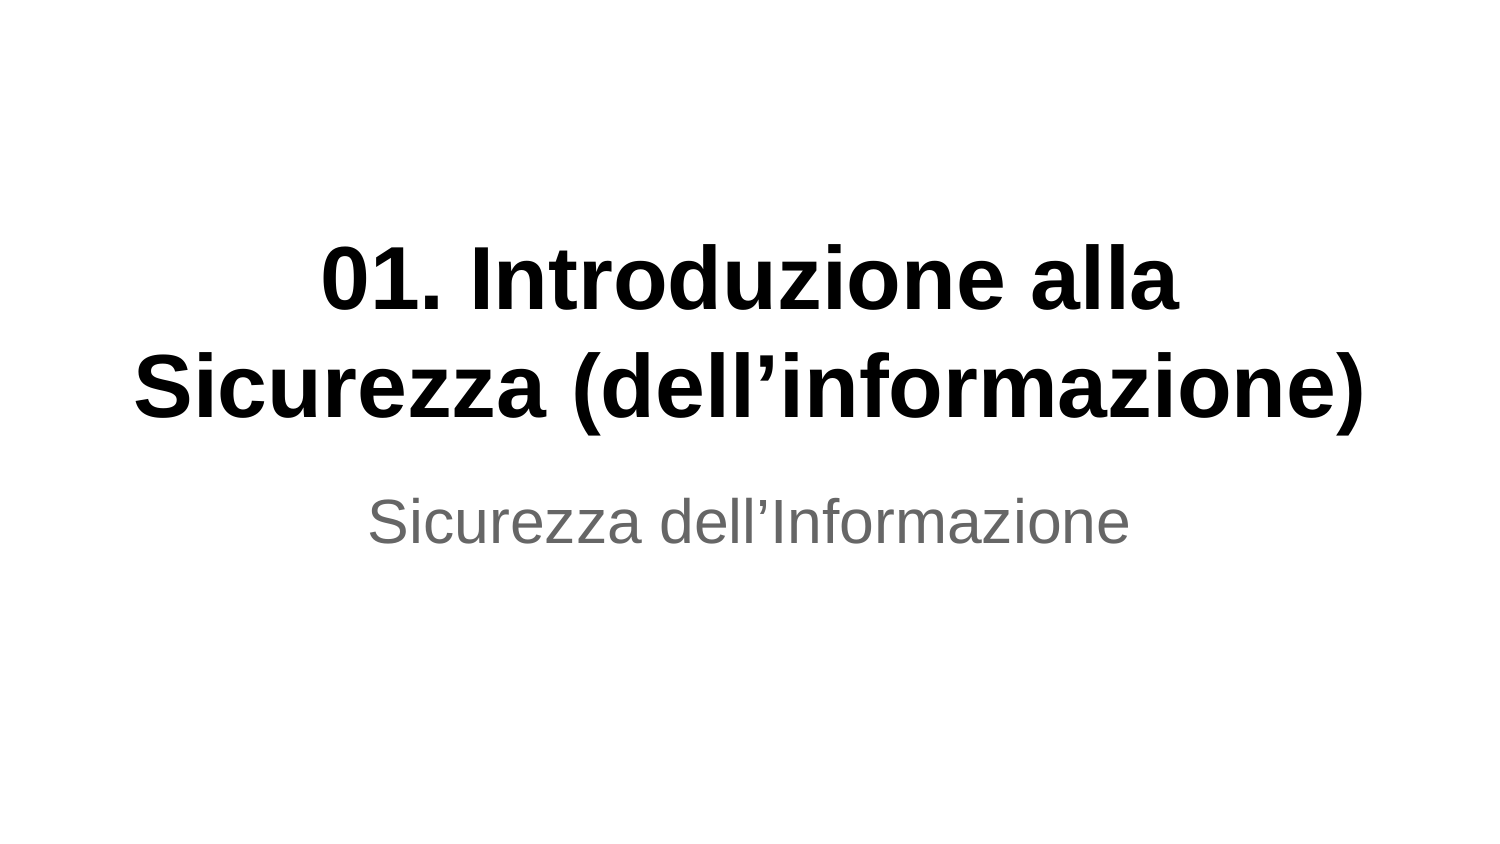

# 01. Introduzione alla Sicurezza (dell’informazione)
Sicurezza dell’Informazione